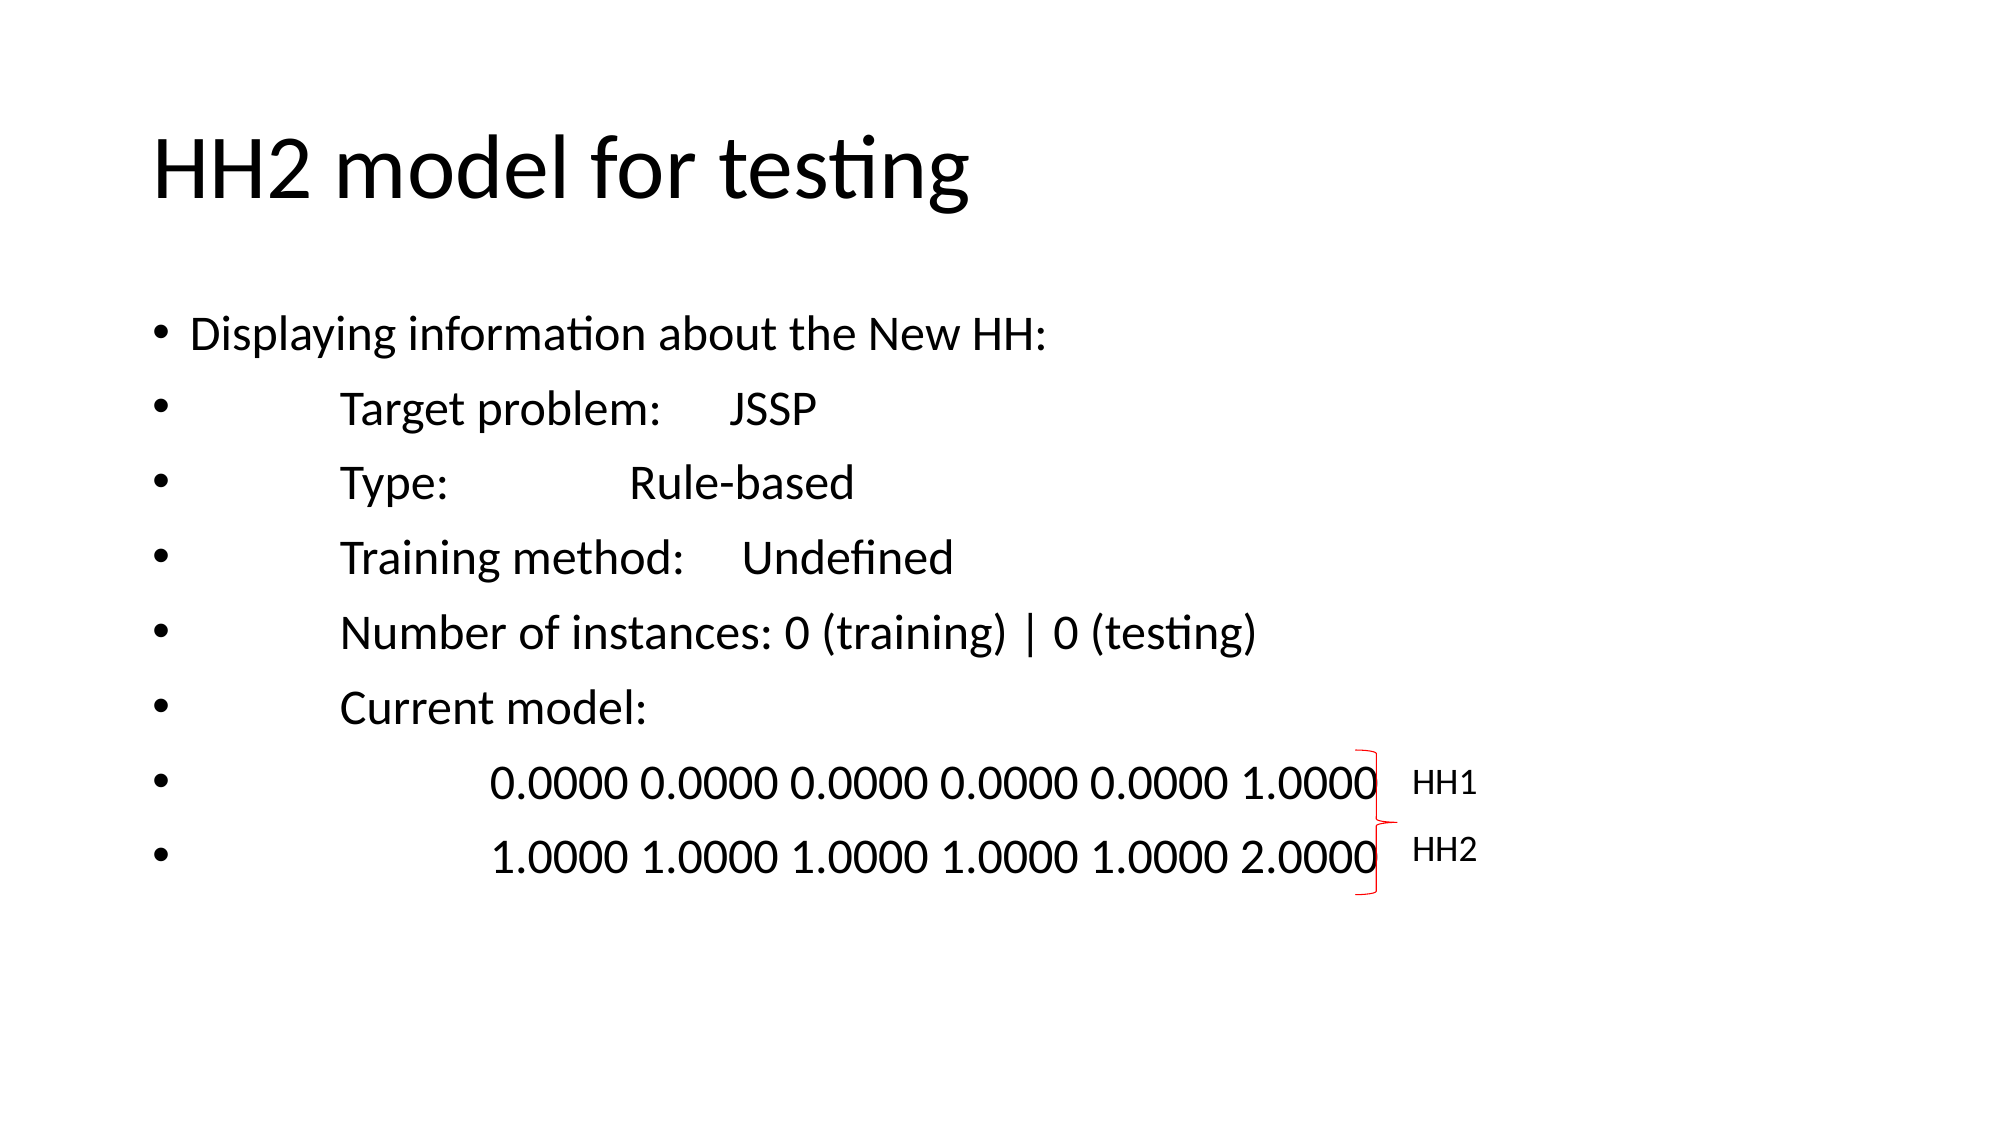

# HH2 model for testing
Displaying information about the New HH:
	Target problem:      JSSP
	Type:                Rule-based
	Training method:     Undefined
	Number of instances: 0 (training) | 0 (testing)
	Current model:
		0.0000	0.0000	0.0000	0.0000	0.0000	1.0000
		1.0000	1.0000	1.0000	1.0000	1.0000	2.0000

HH1
HH2